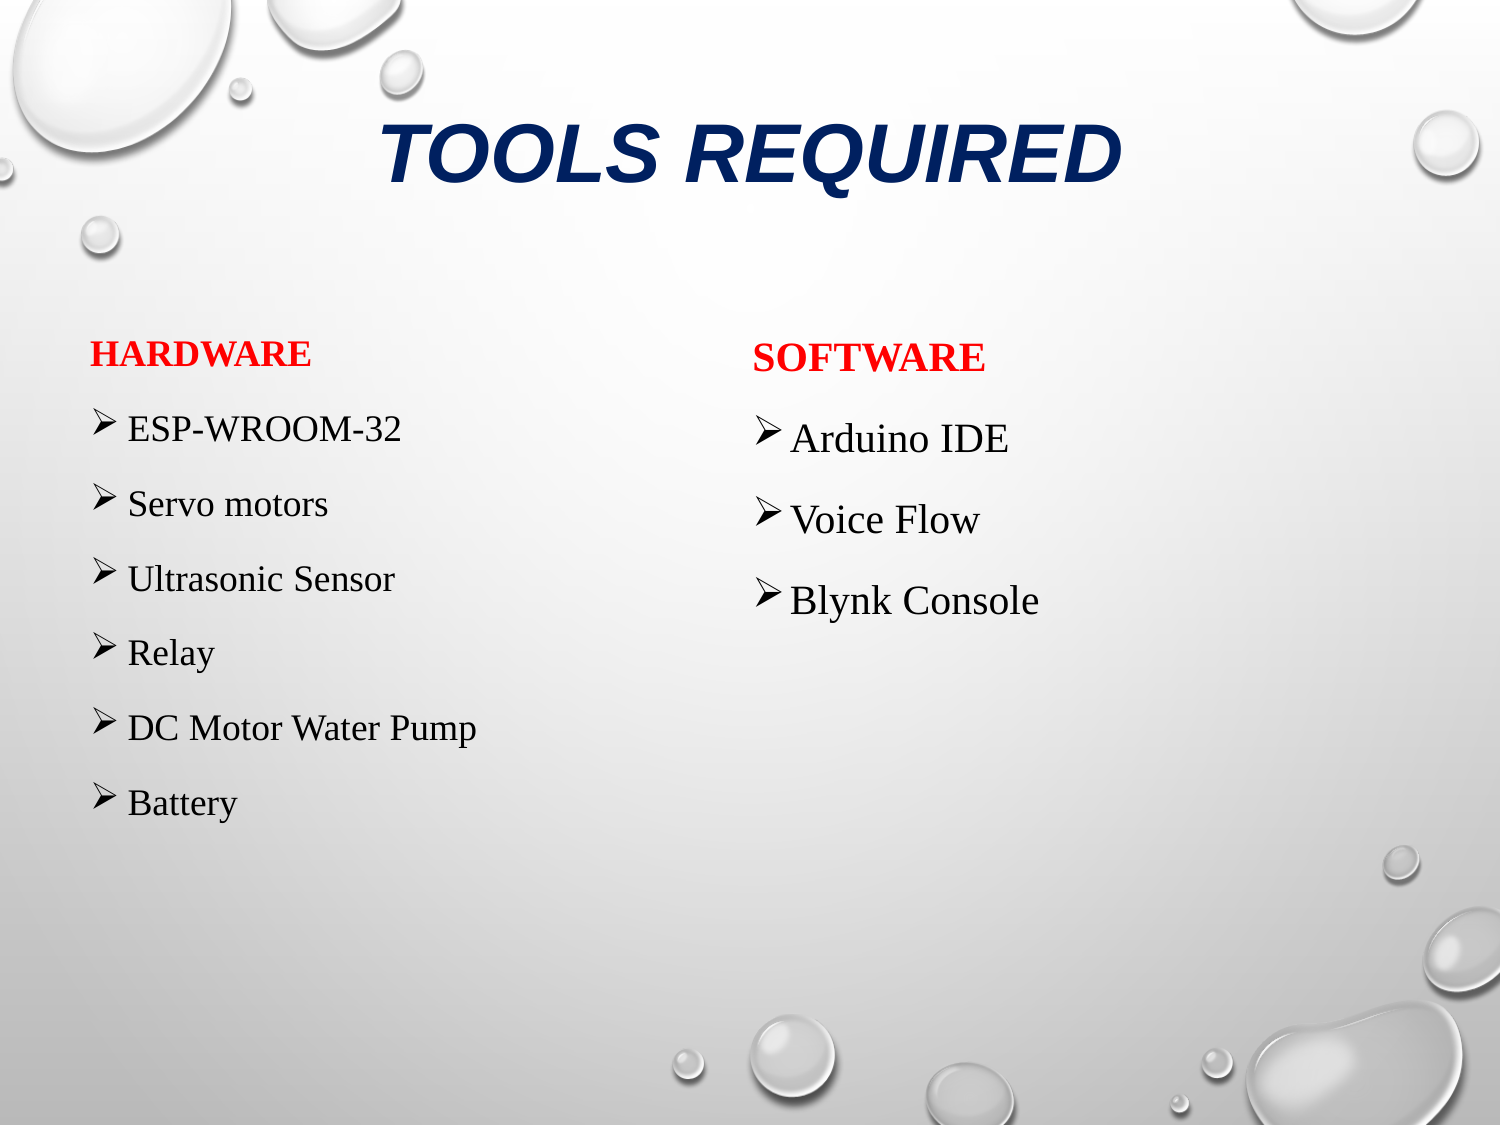

# Tools Required
HARDWARE
ESP-WROOM-32
Servo motors
Ultrasonic Sensor
Relay
DC Motor Water Pump
Battery
SOFTWARE
Arduino IDE
Voice Flow
Blynk Console